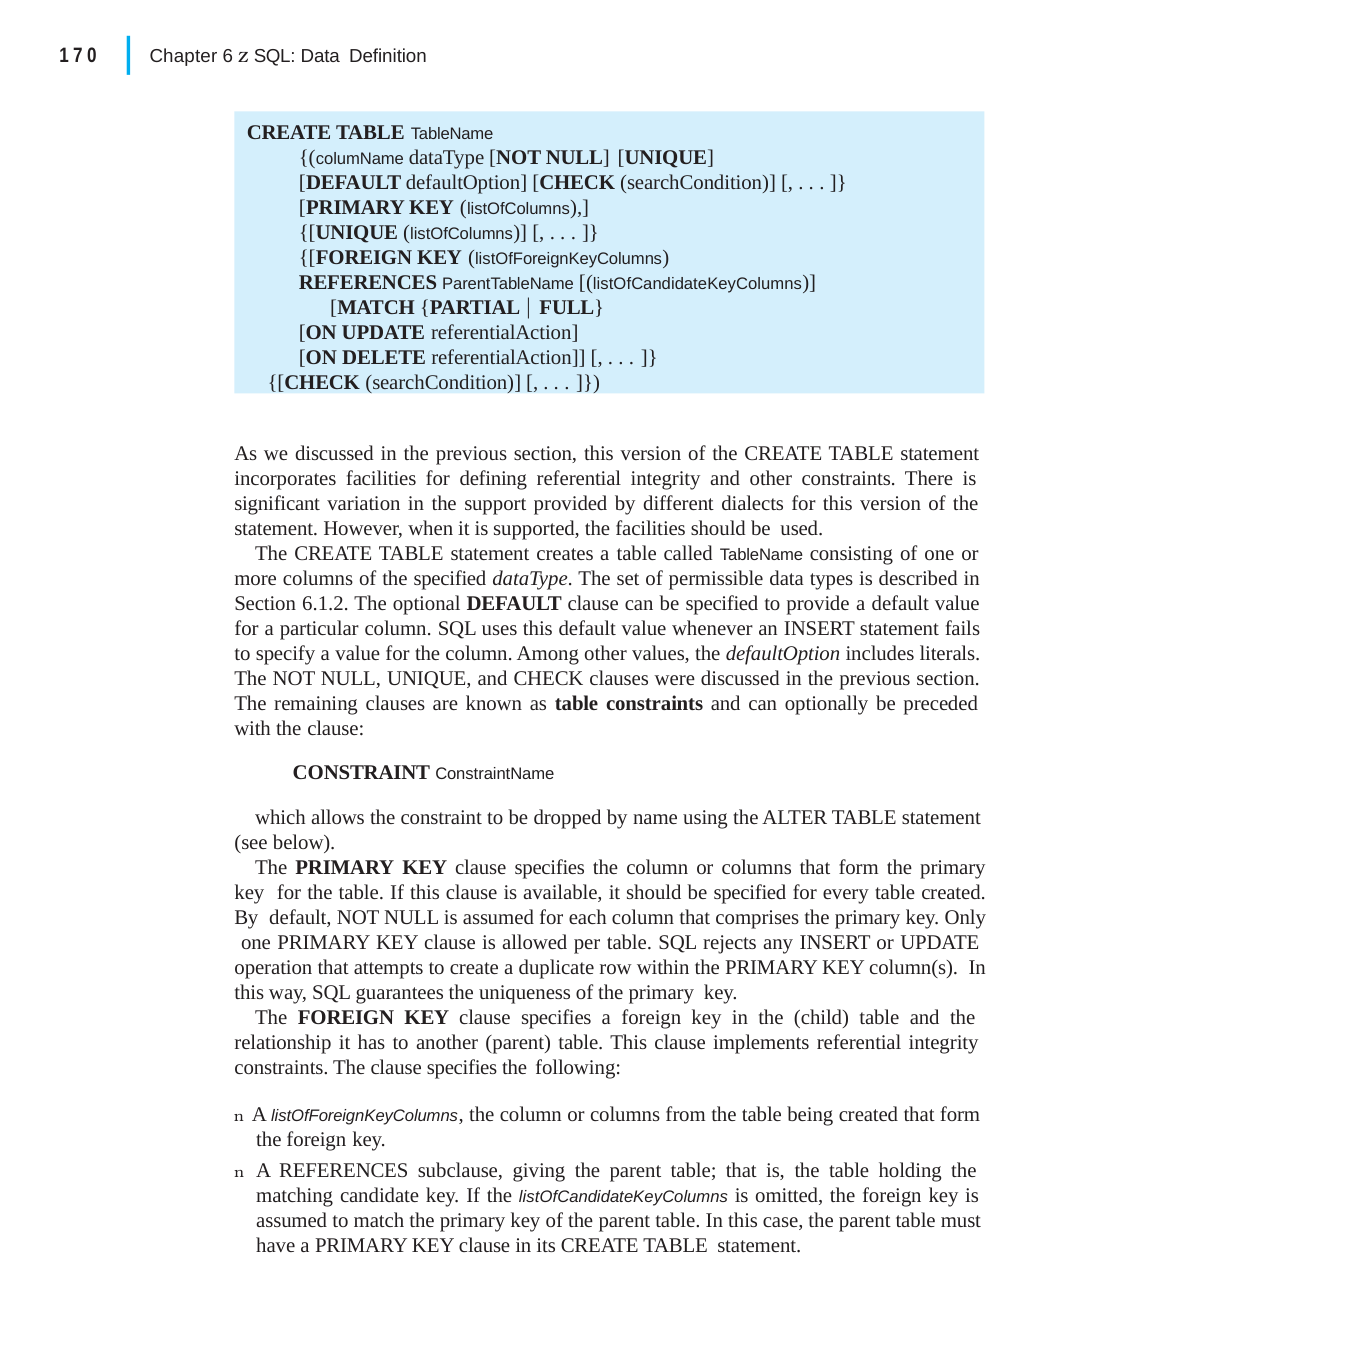

|
170
Chapter 6 z SQL: Data Definition
CREATE TABLE TableName
{(columName dataType [NOT NULL] [UNIQUE]
[DEFAULT defaultOption] [CHECK (searchCondition)] [, . . . ]}  [PRIMARY KEY (listOfColumns),]
{[UNIQUE (listOfColumns)] [, . . . ]}
{[FOREIGN KEY (listOfForeignKeyColumns)
REFERENCES ParentTableName [(listOfCandidateKeyColumns)]  [MATCH {PARTIAL | FULL}
[ON UPDATE referentialAction]
[ON DELETE referentialAction]] [, . . . ]}
{[CHECK (searchCondition)] [, . . . ]})
As we discussed in the previous section, this version of the CREATE TABLE statement  incorporates facilities for defining referential integrity and other constraints. There is  significant variation in the support provided by different dialects for this version of the  statement. However, when it is supported, the facilities should be used.
The CREATE TABLE statement creates a table called TableName consisting of one or  more columns of the specified dataType. The set of permissible data types is described in  Section 6.1.2. The optional DEFAULT clause can be specified to provide a default value  for a particular column. SQL uses this default value whenever an INSERT statement fails  to specify a value for the column. Among other values, the defaultOption includes literals.  The NOT NULL, UNIQUE, and CHECK clauses were discussed in the previous section.  The remaining clauses are known as table constraints and can optionally be preceded  with the clause:
CONSTRAINT ConstraintName
which allows the constraint to be dropped by name using the ALTER TABLE statement  (see below).
The PRIMARY KEY clause specifies the column or columns that form the primary key  for the table. If this clause is available, it should be specified for every table created. By  default, NOT NULL is assumed for each column that comprises the primary key. Only  one PRIMARY KEY clause is allowed per table. SQL rejects any INSERT or UPDATE  operation that attempts to create a duplicate row within the PRIMARY KEY column(s).  In this way, SQL guarantees the uniqueness of the primary key.
The FOREIGN KEY clause specifies a foreign key in the (child) table and the  relationship it has to another (parent) table. This clause implements referential integrity  constraints. The clause specifies the following:

n A listOfForeignKeyColumns, the column or columns from the table being created that form  the foreign key.
n A REFERENCES subclause, giving the parent table; that is, the table holding the  matching candidate key. If the listOfCandidateKeyColumns is omitted, the foreign key is  assumed to match the primary key of the parent table. In this case, the parent table must  have a PRIMARY KEY clause in its CREATE TABLE statement.